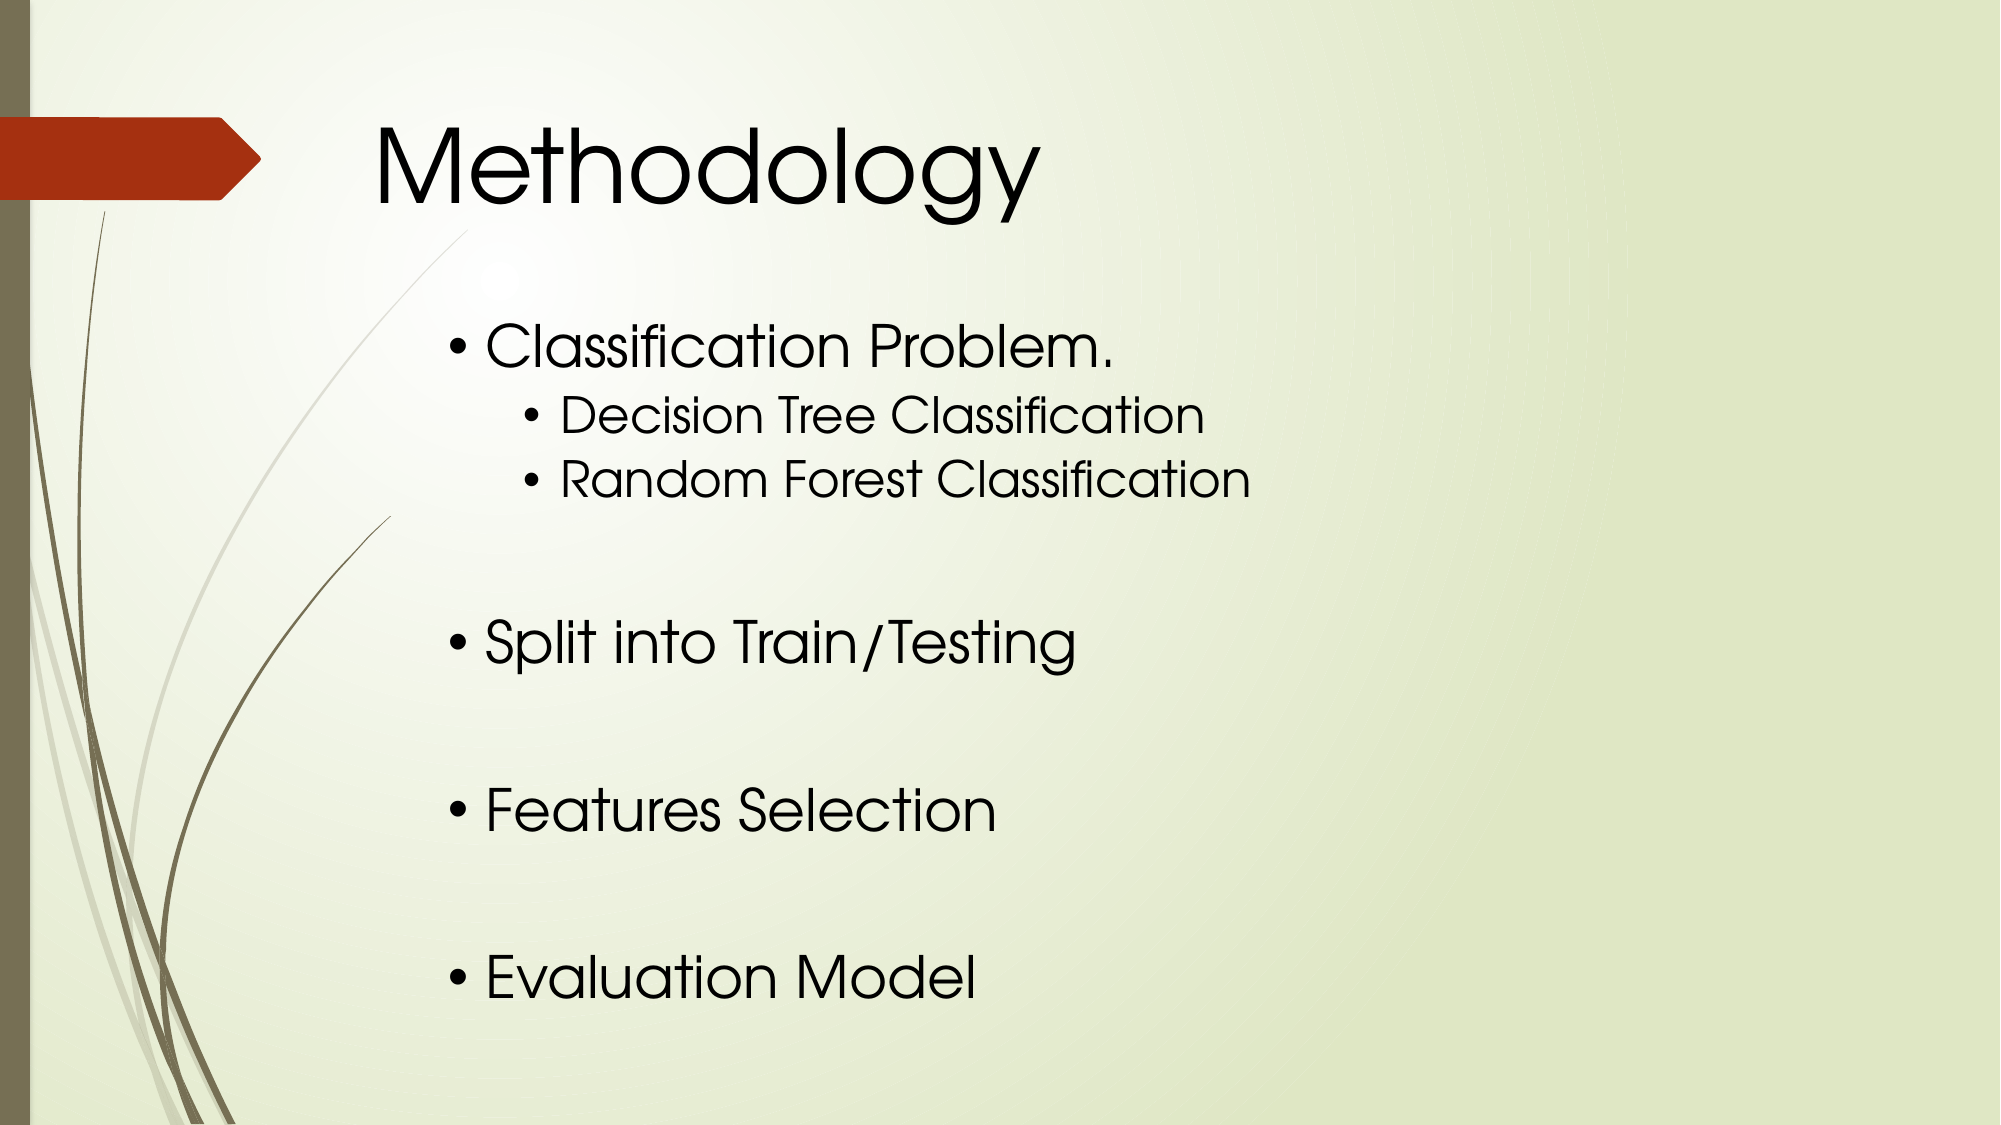

Methodology
Classification Problem.
Decision Tree Classification
Random Forest Classification

Split into Train/Testing

Features Selection

Evaluation Model